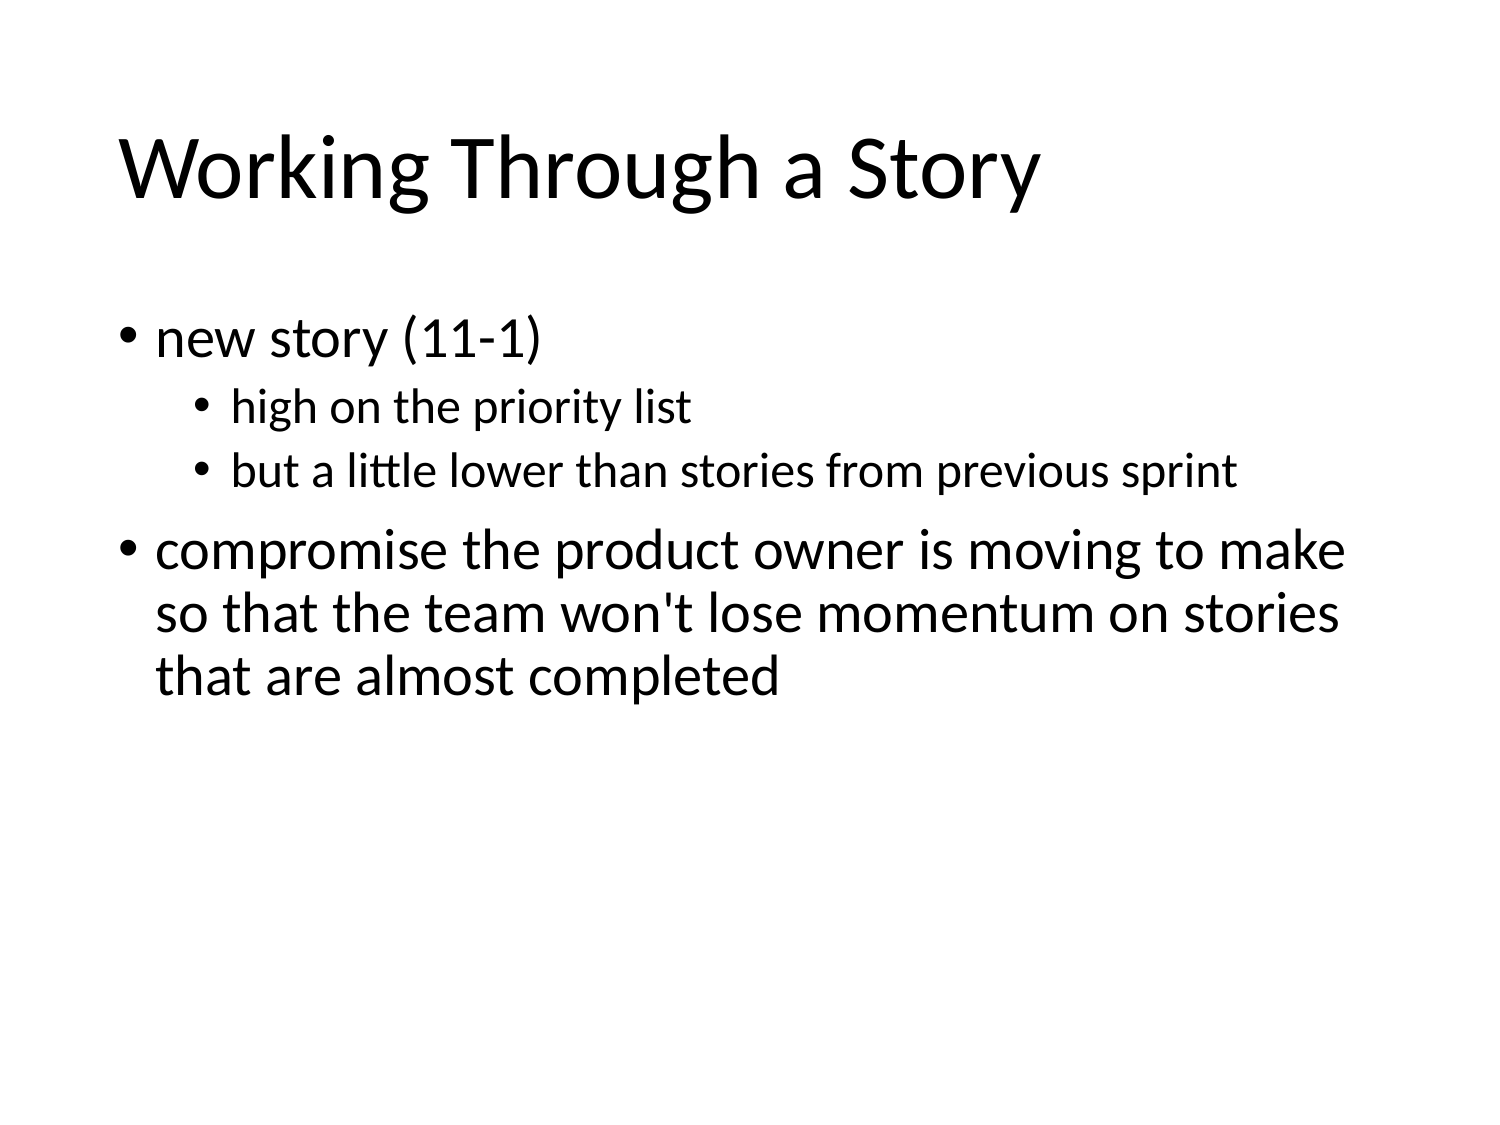

# Working Through a Story
new story (11-1)
high on the priority list
but a little lower than stories from previous sprint
compromise the product owner is moving to make so that the team won't lose momentum on stories that are almost completed